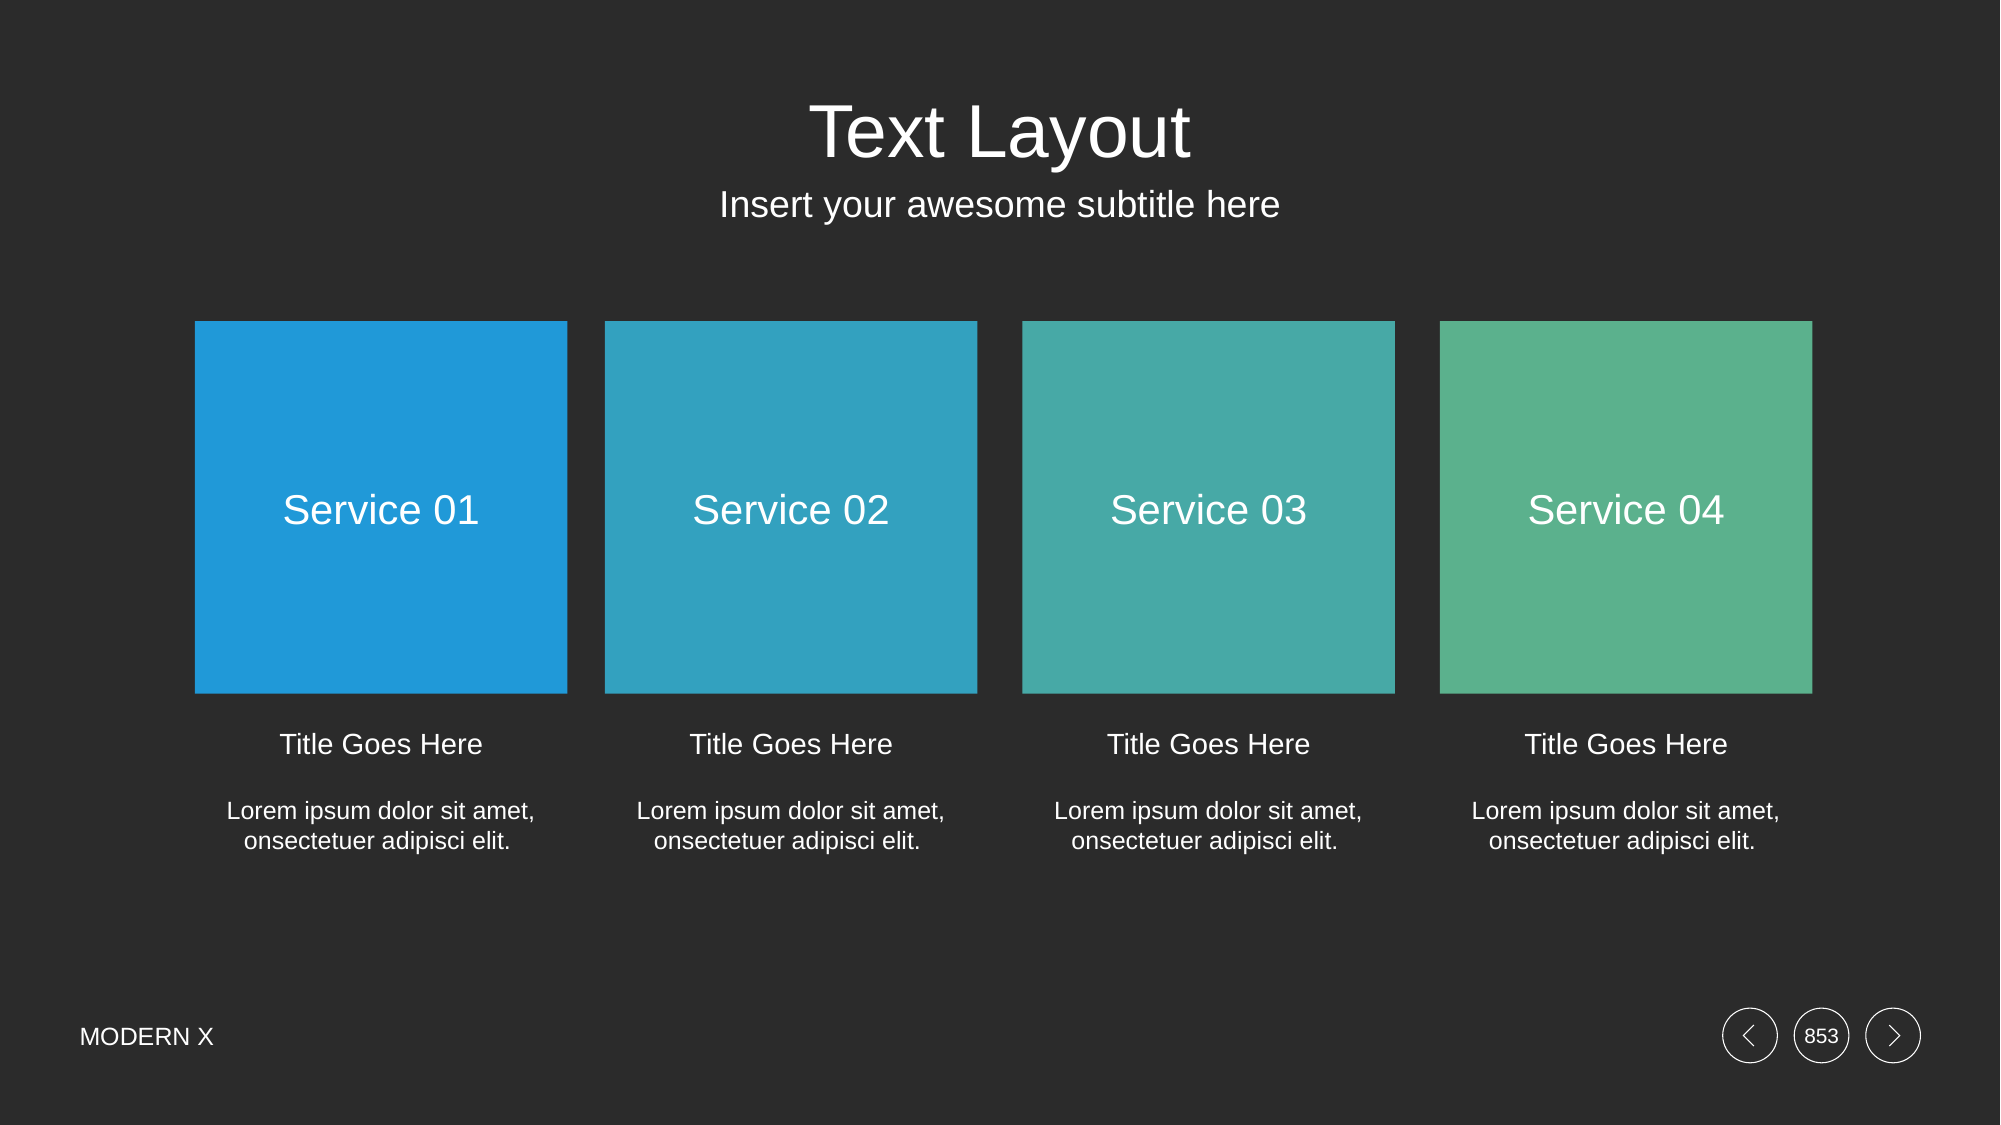

# Text Layout
Insert your awesome subtitle here
Service 01
Service 02
Service 03
Service 04
Title Goes Here

Lorem ipsum dolor sit amet, onsectetuer adipisci elit.
Title Goes Here

Lorem ipsum dolor sit amet, onsectetuer adipisci elit.
Title Goes Here

Lorem ipsum dolor sit amet, onsectetuer adipisci elit.
Title Goes Here

Lorem ipsum dolor sit amet, onsectetuer adipisci elit.